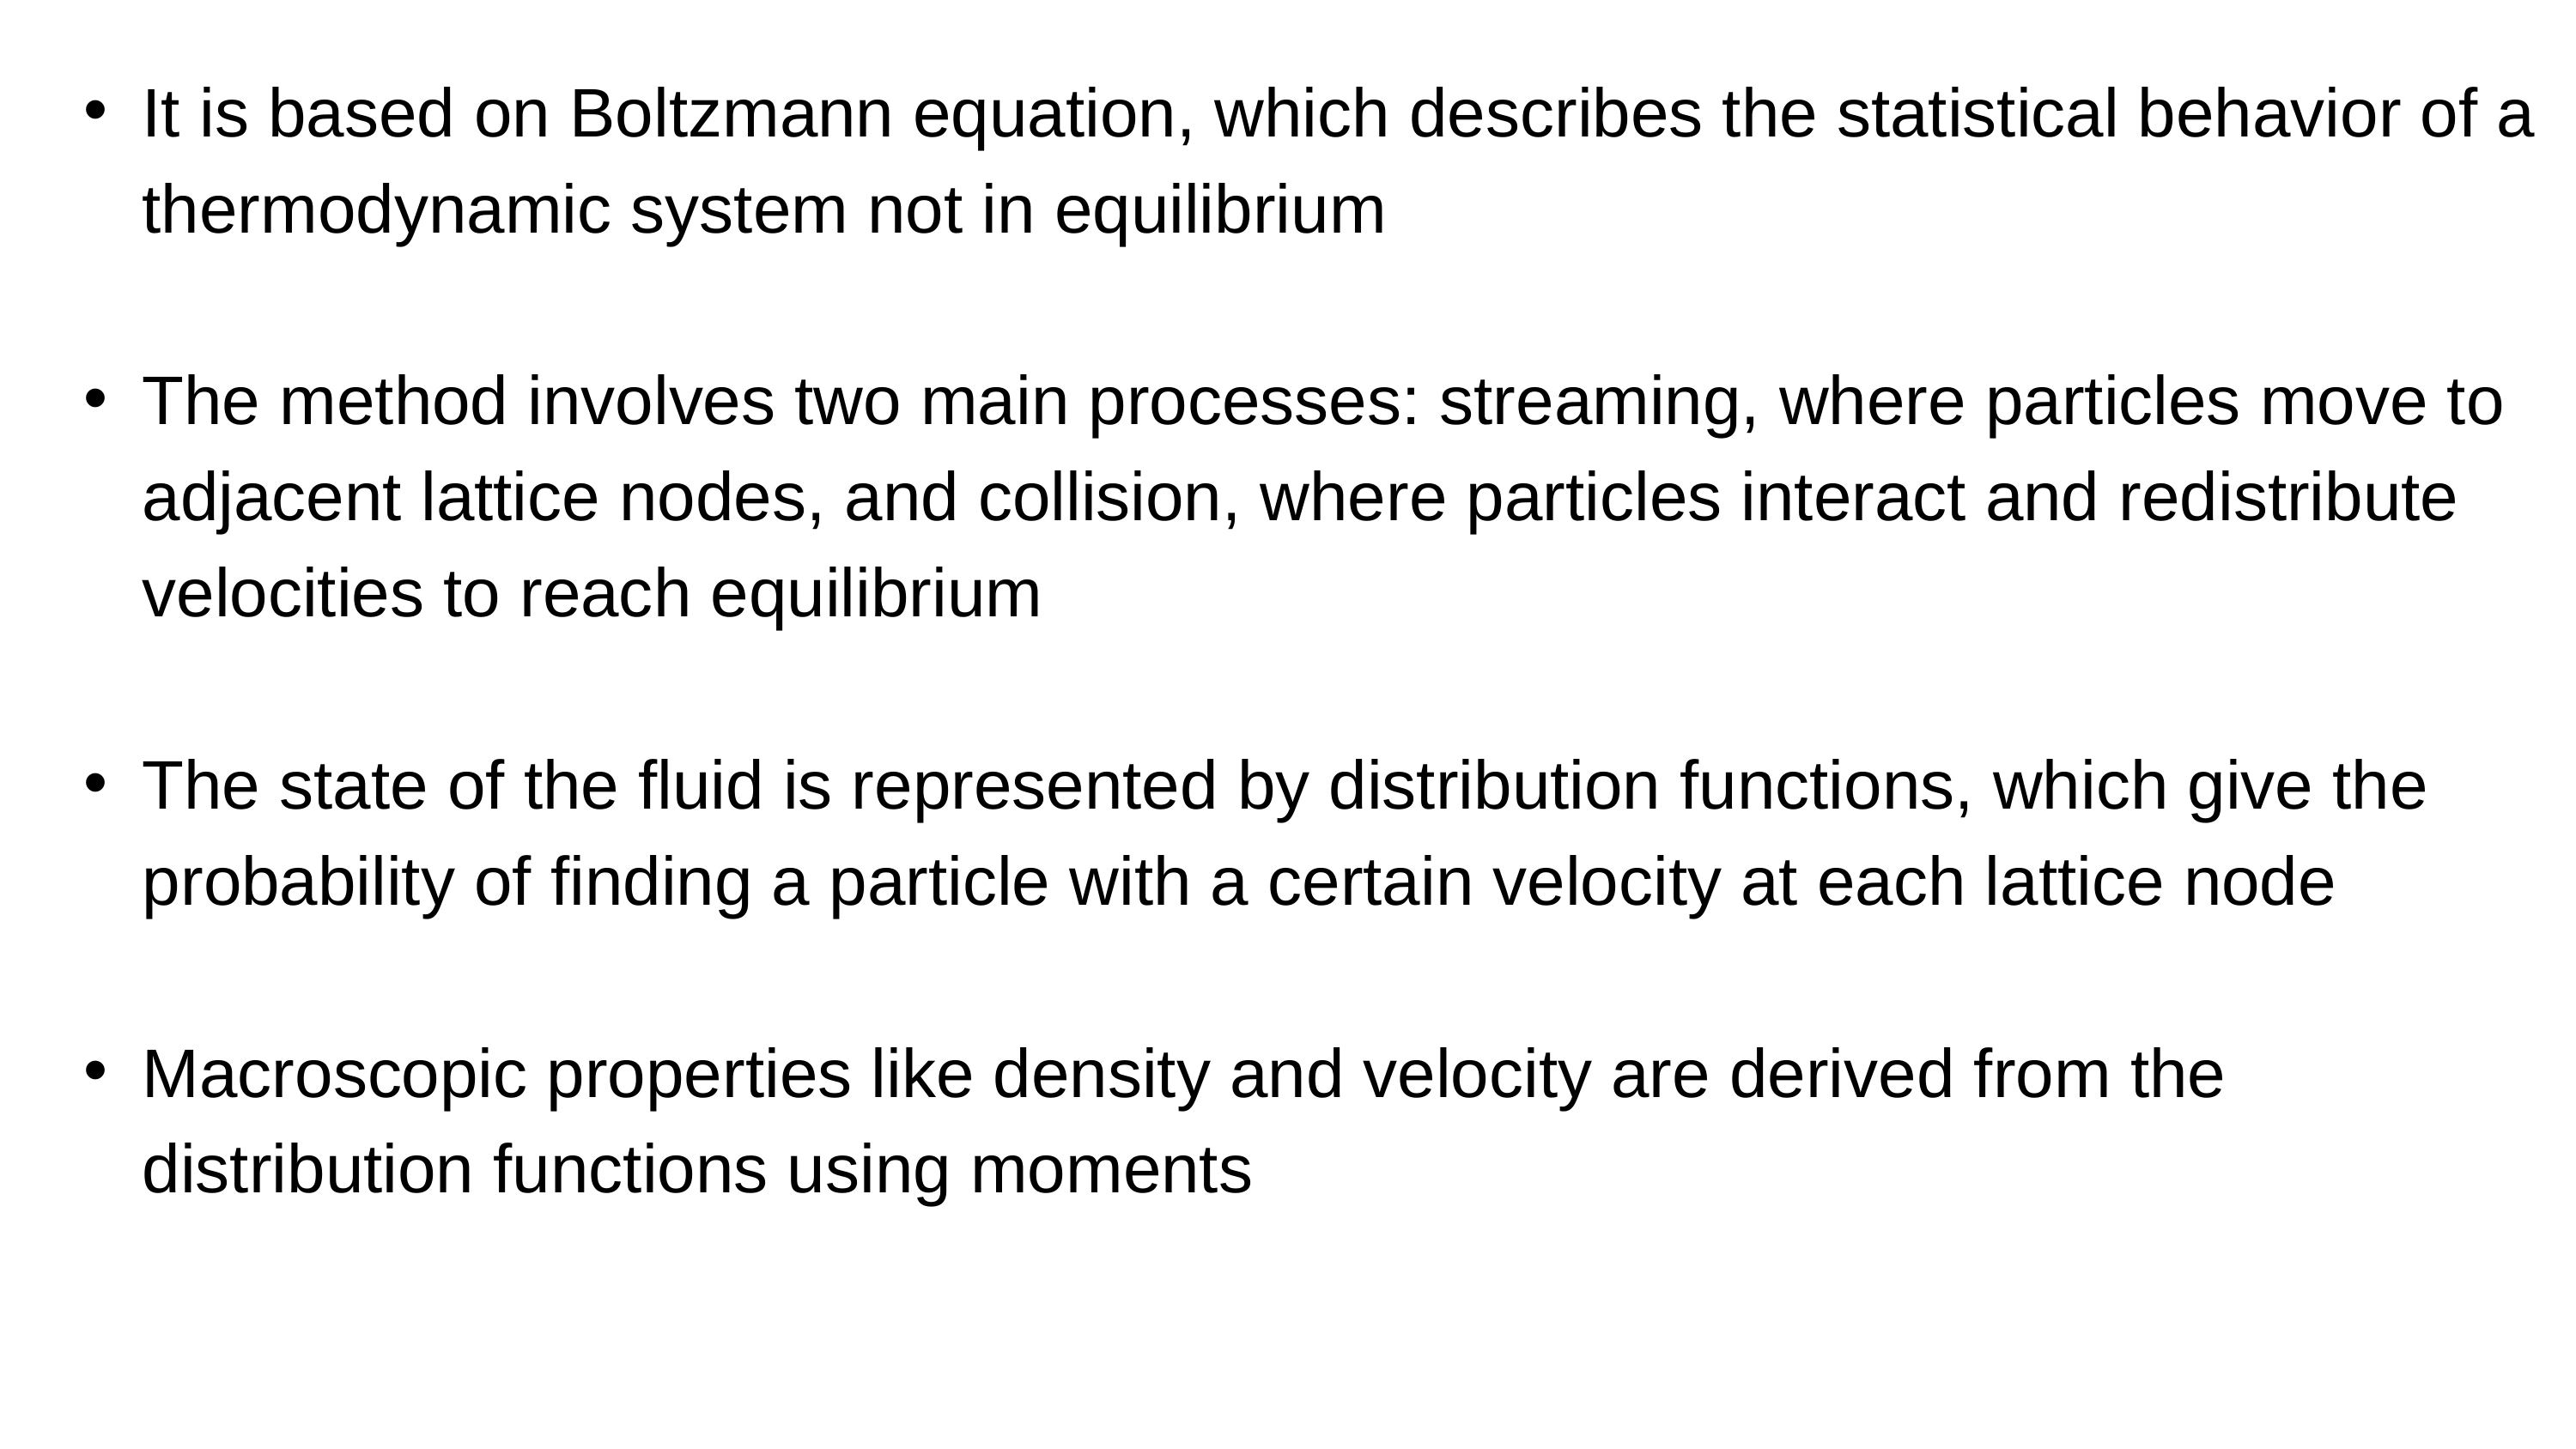

It is based on Boltzmann equation, which describes the statistical behavior of a thermodynamic system not in equilibrium

The method involves two main processes: streaming, where particles move to adjacent lattice nodes, and collision, where particles interact and redistribute velocities to reach equilibrium

The state of the fluid is represented by distribution functions, which give the probability of finding a particle with a certain velocity at each lattice node

Macroscopic properties like density and velocity are derived from the distribution functions using moments